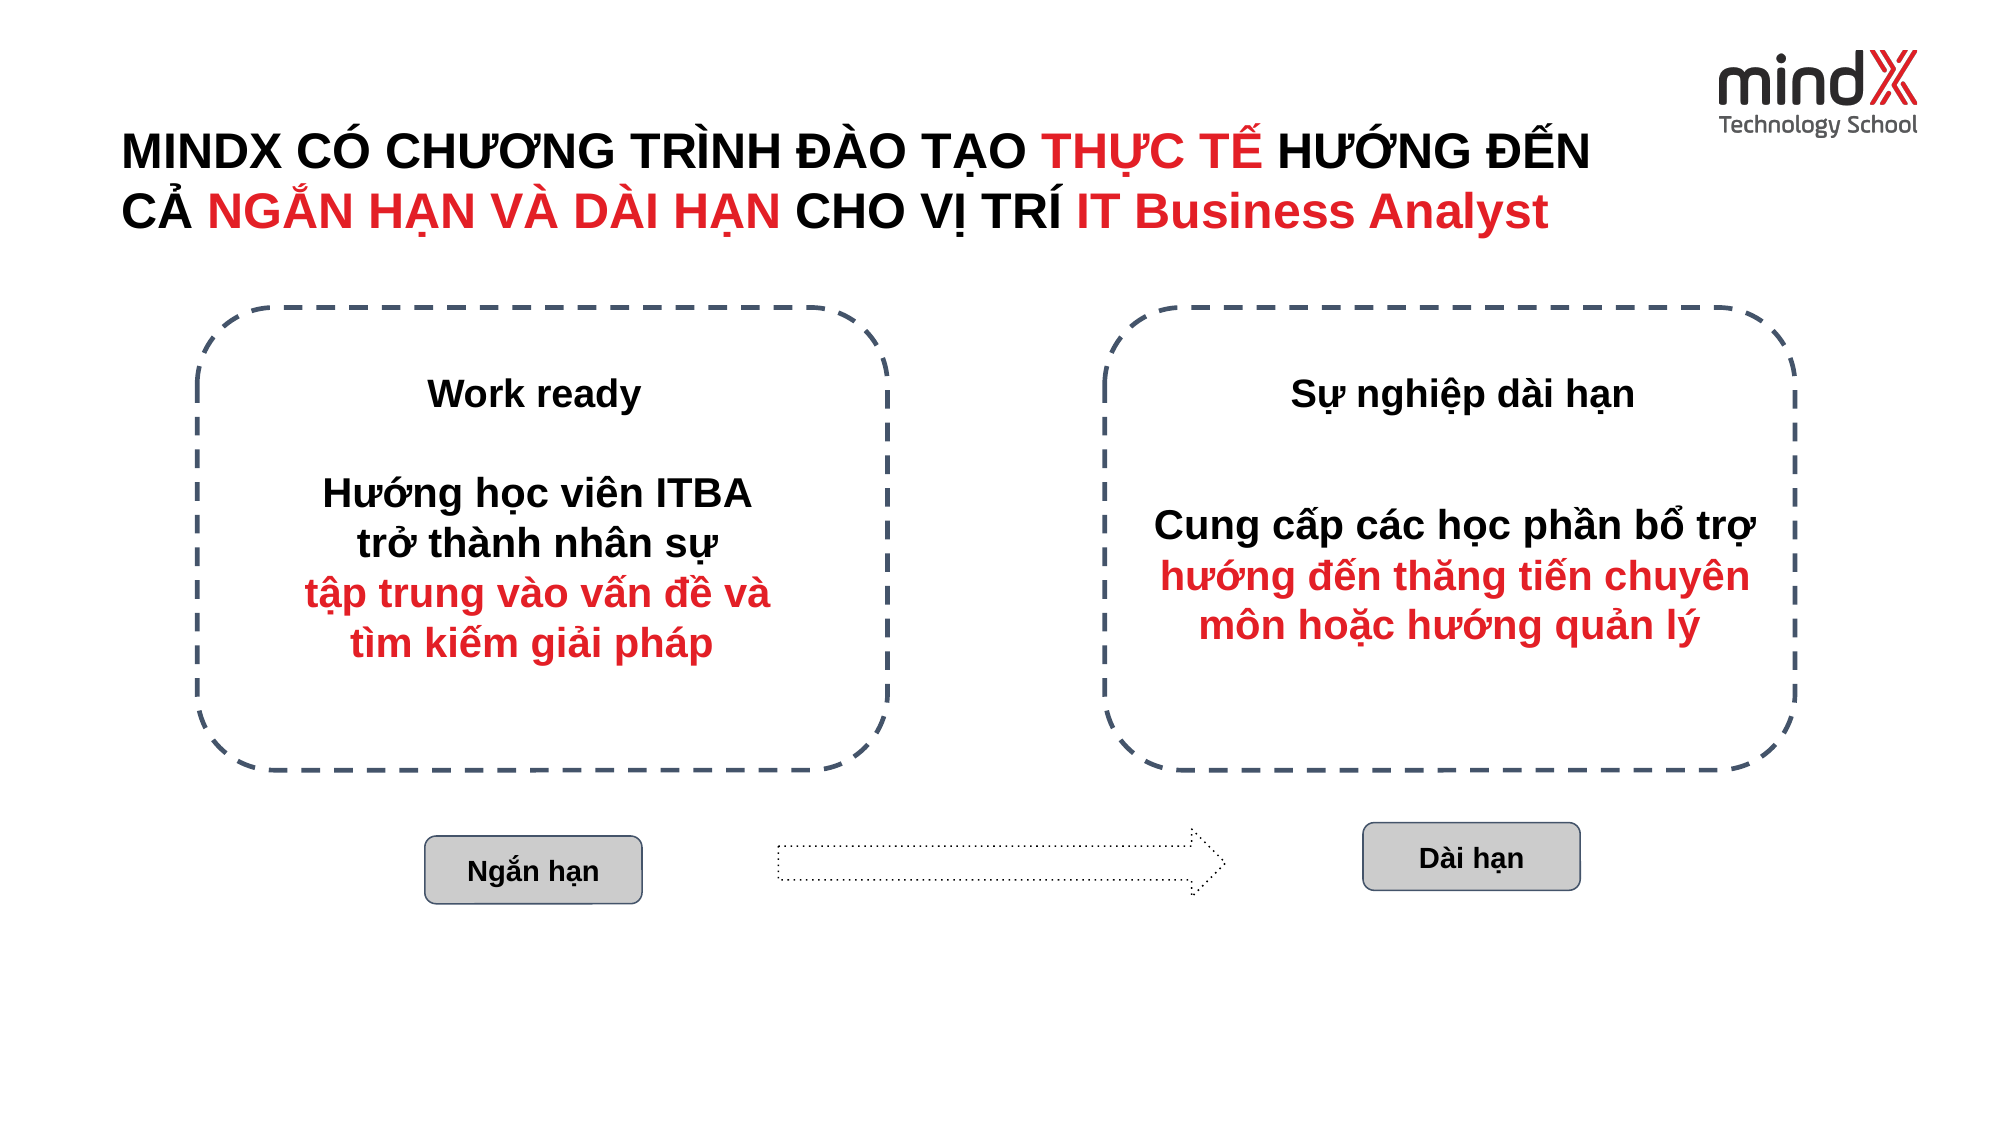

MINDX CÓ CHƯƠNG TRÌNH ĐÀO TẠO THỰC TẾ HƯỚNG ĐẾN CẢ NGẮN HẠN VÀ DÀI HẠN CHO VỊ TRÍ IT Business Analyst

Work ready
Sự nghiệp dài hạn
Hướng học viên ITBA
trở thành nhân sự
tập trung vào vấn đề và tìm kiếm giải pháp
Cung cấp các học phần bổ trợ
hướng đến thăng tiến chuyên môn hoặc hướng quản lý
Dài hạn

Ngắn hạn